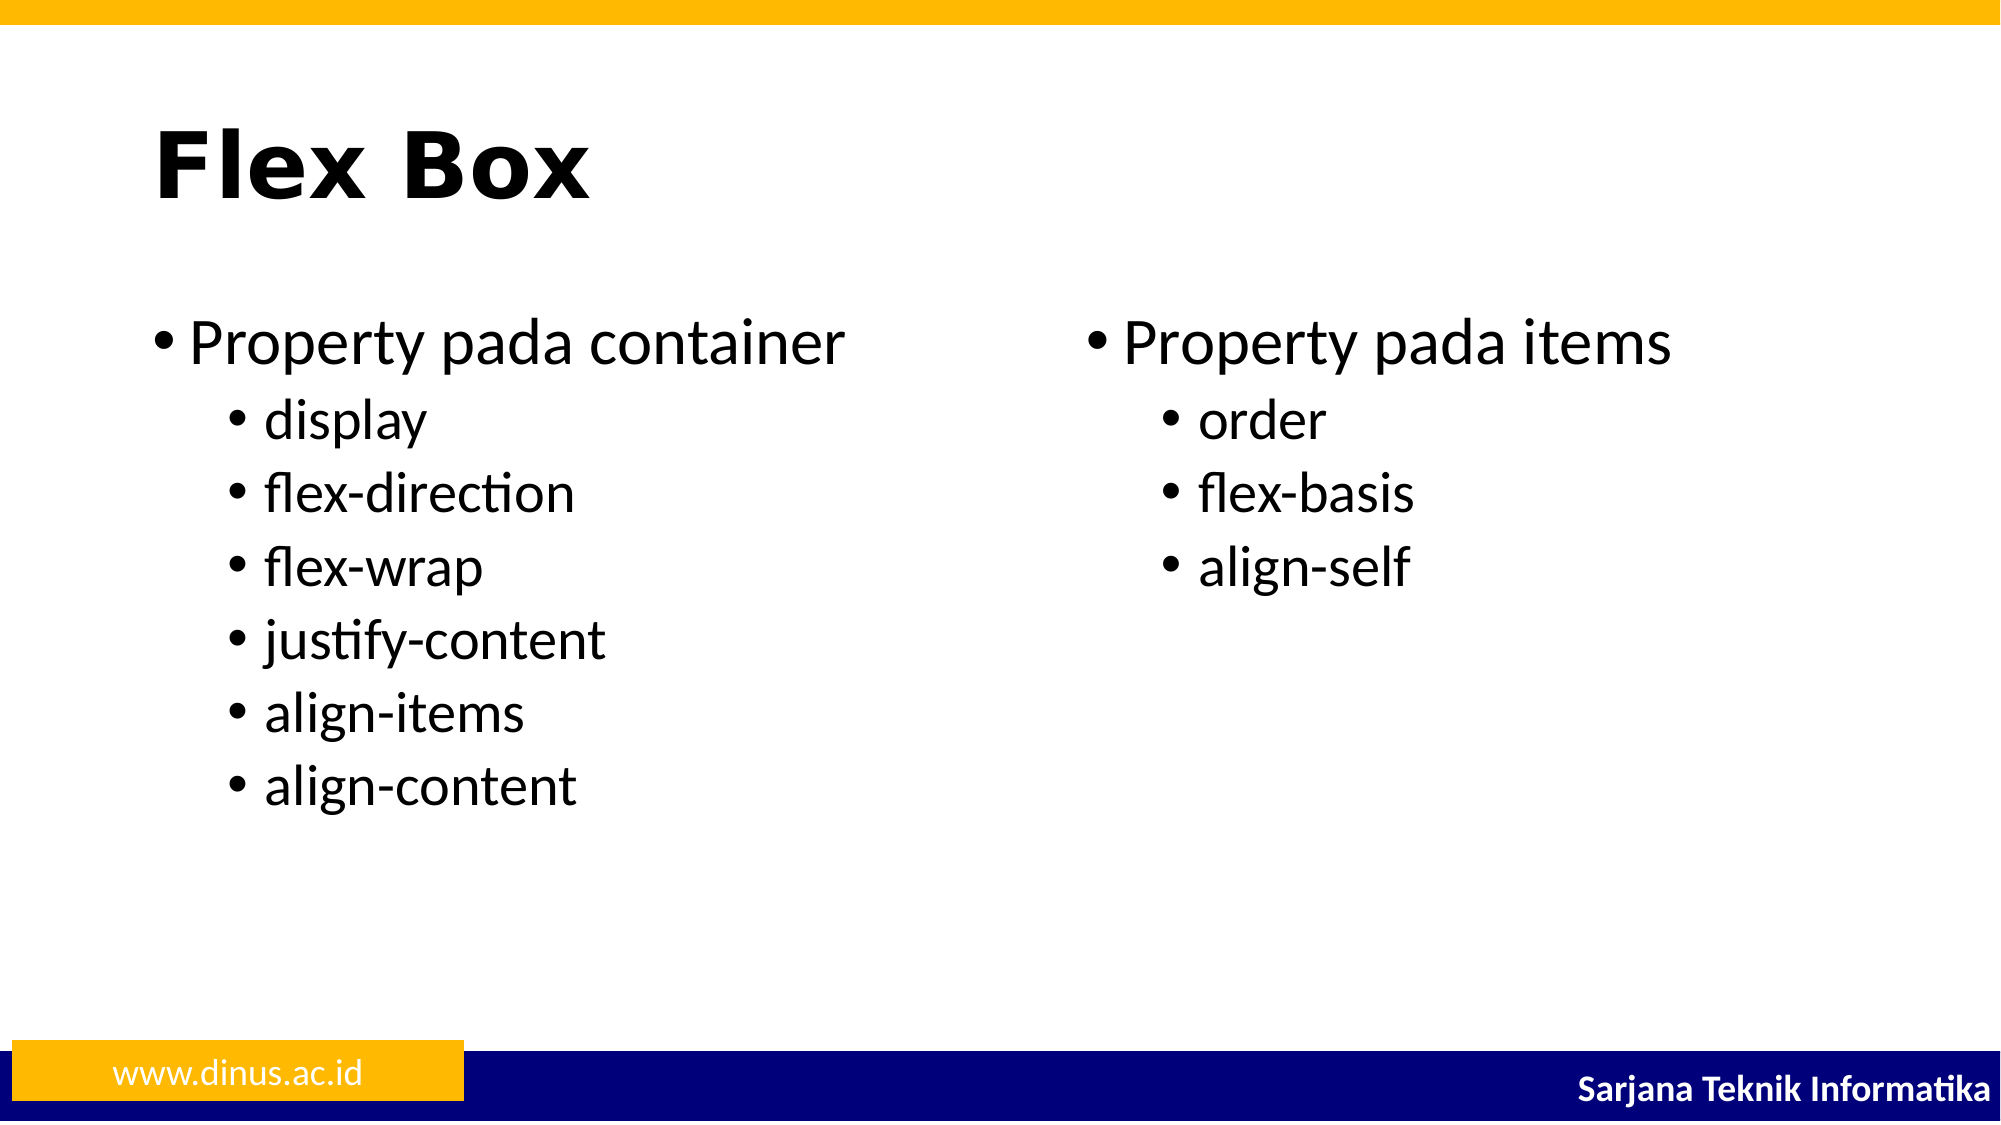

# Flex Box
Property pada container
display
flex-direction
flex-wrap
justify-content
align-items
align-content
Property pada items
order
flex-basis
align-self